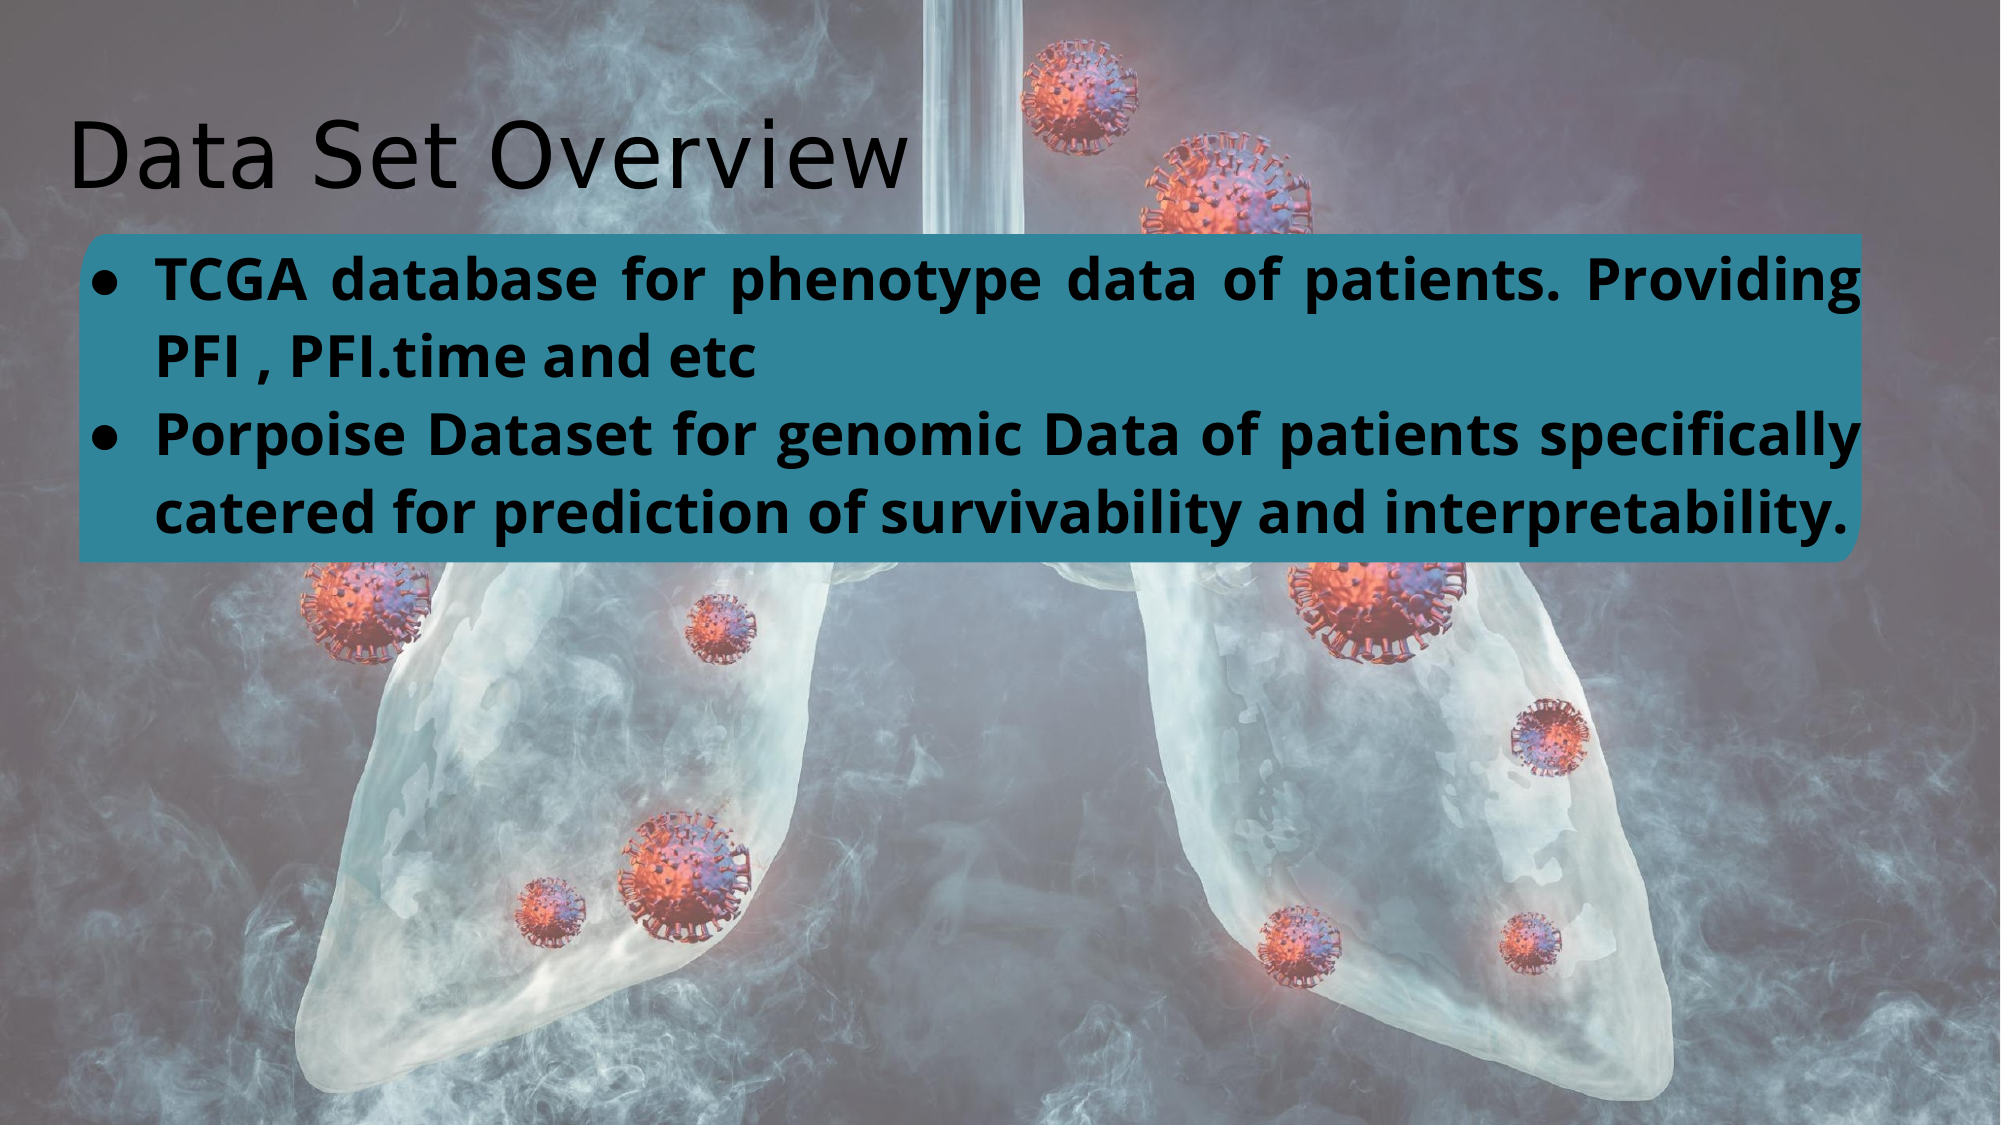

# Data Set Overview
TCGA database for phenotype data of patients. Providing PFI , PFI.time and etc
Porpoise Dataset for genomic Data of patients specifically catered for prediction of survivability and interpretability.